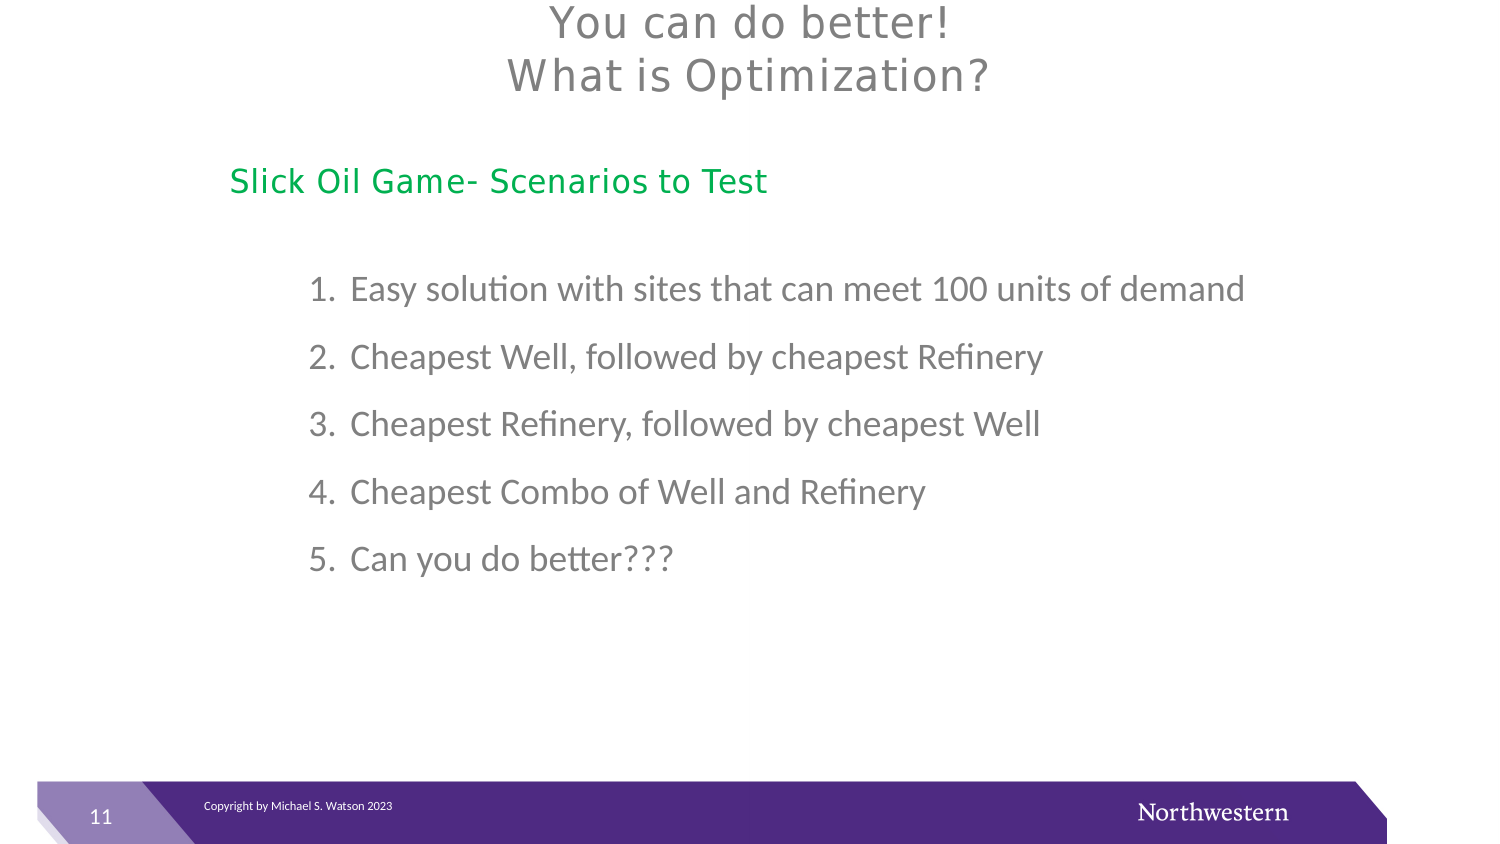

# You can do better! What is Optimization?

Slick Oil Game- Scenarios to Test
Easy solution with sites that can meet 100 units of demand
Cheapest Well, followed by cheapest Refinery
Cheapest Refinery, followed by cheapest Well
Cheapest Combo of Well and Refinery
Can you do better???